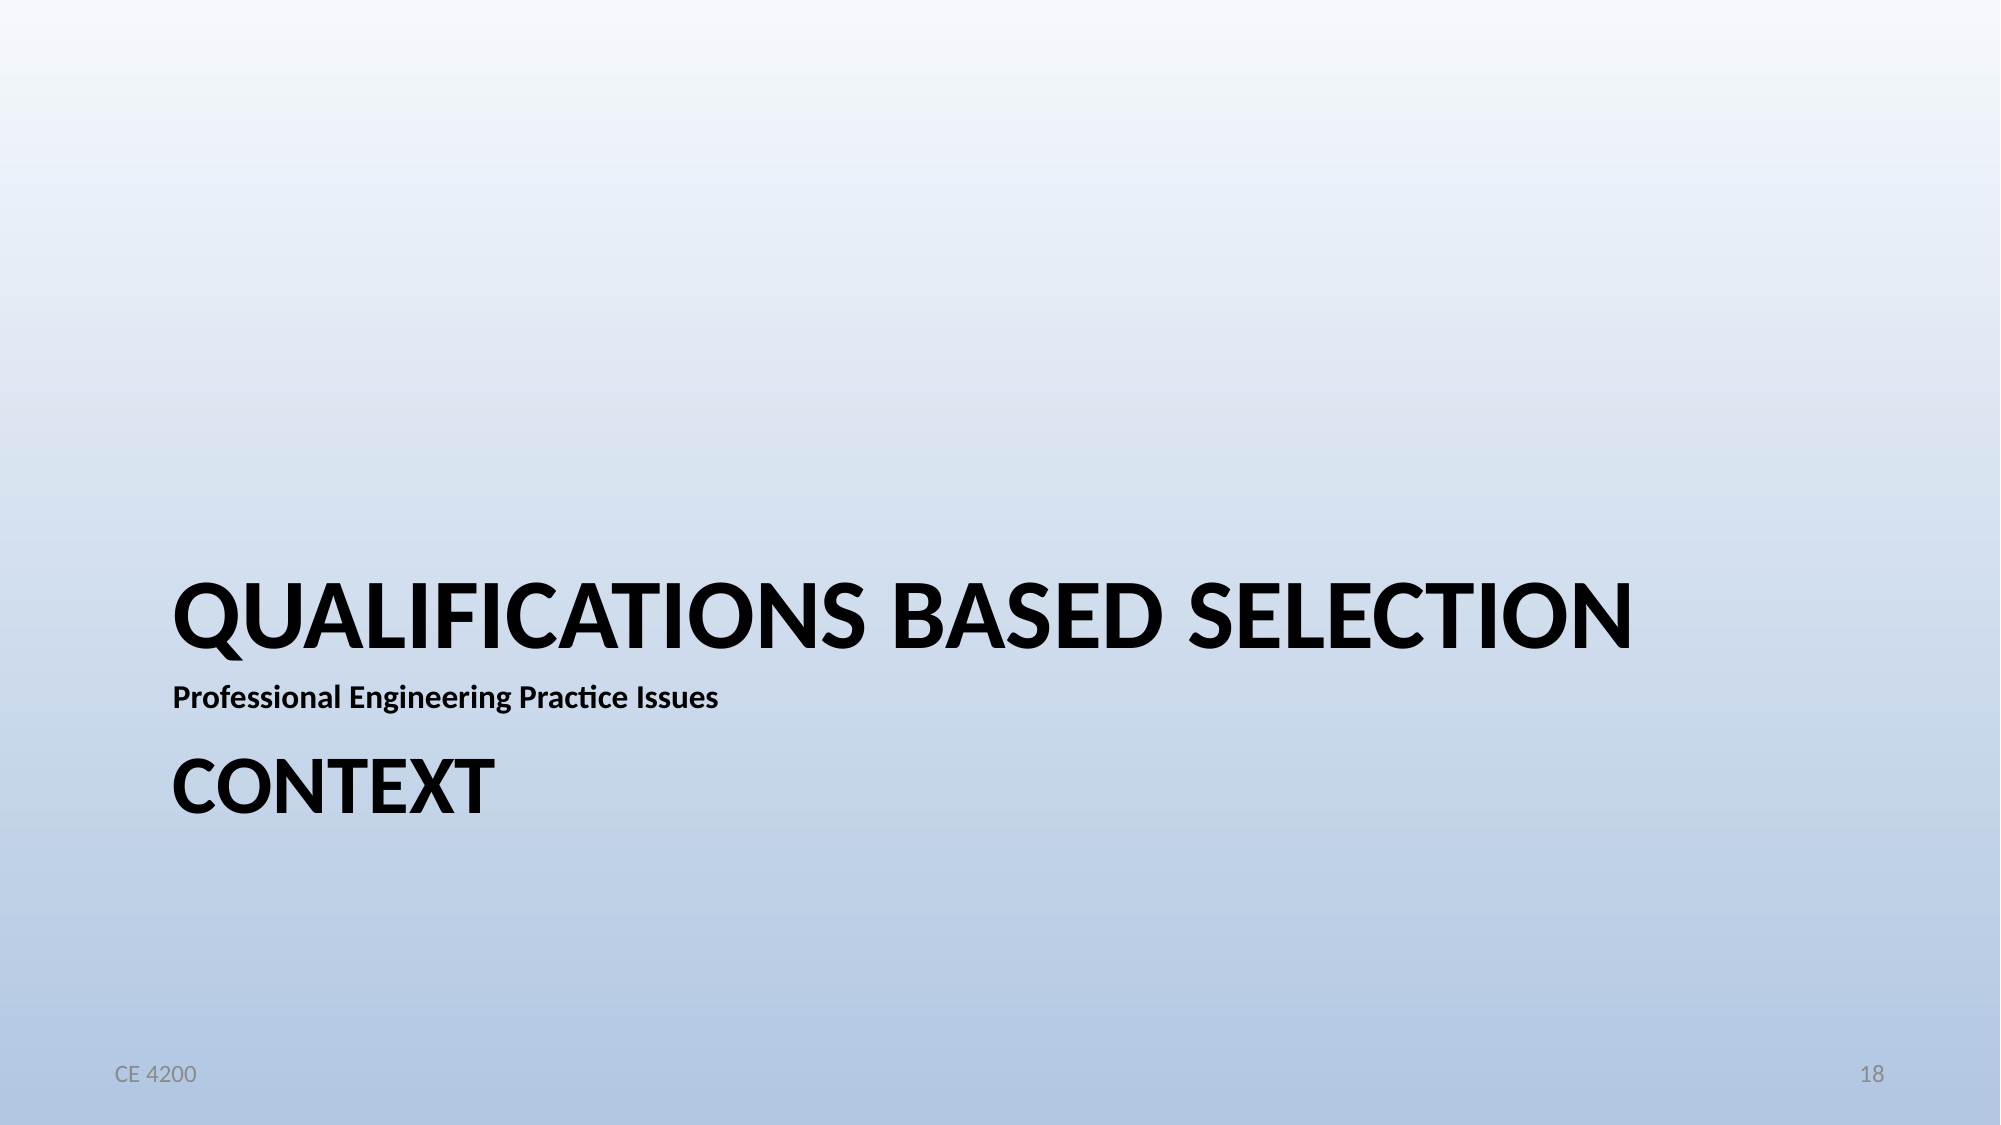

QUALIFICATIONS BASED SELECTION
Professional Engineering Practice Issues
# CONTEXT
CE 4200
18